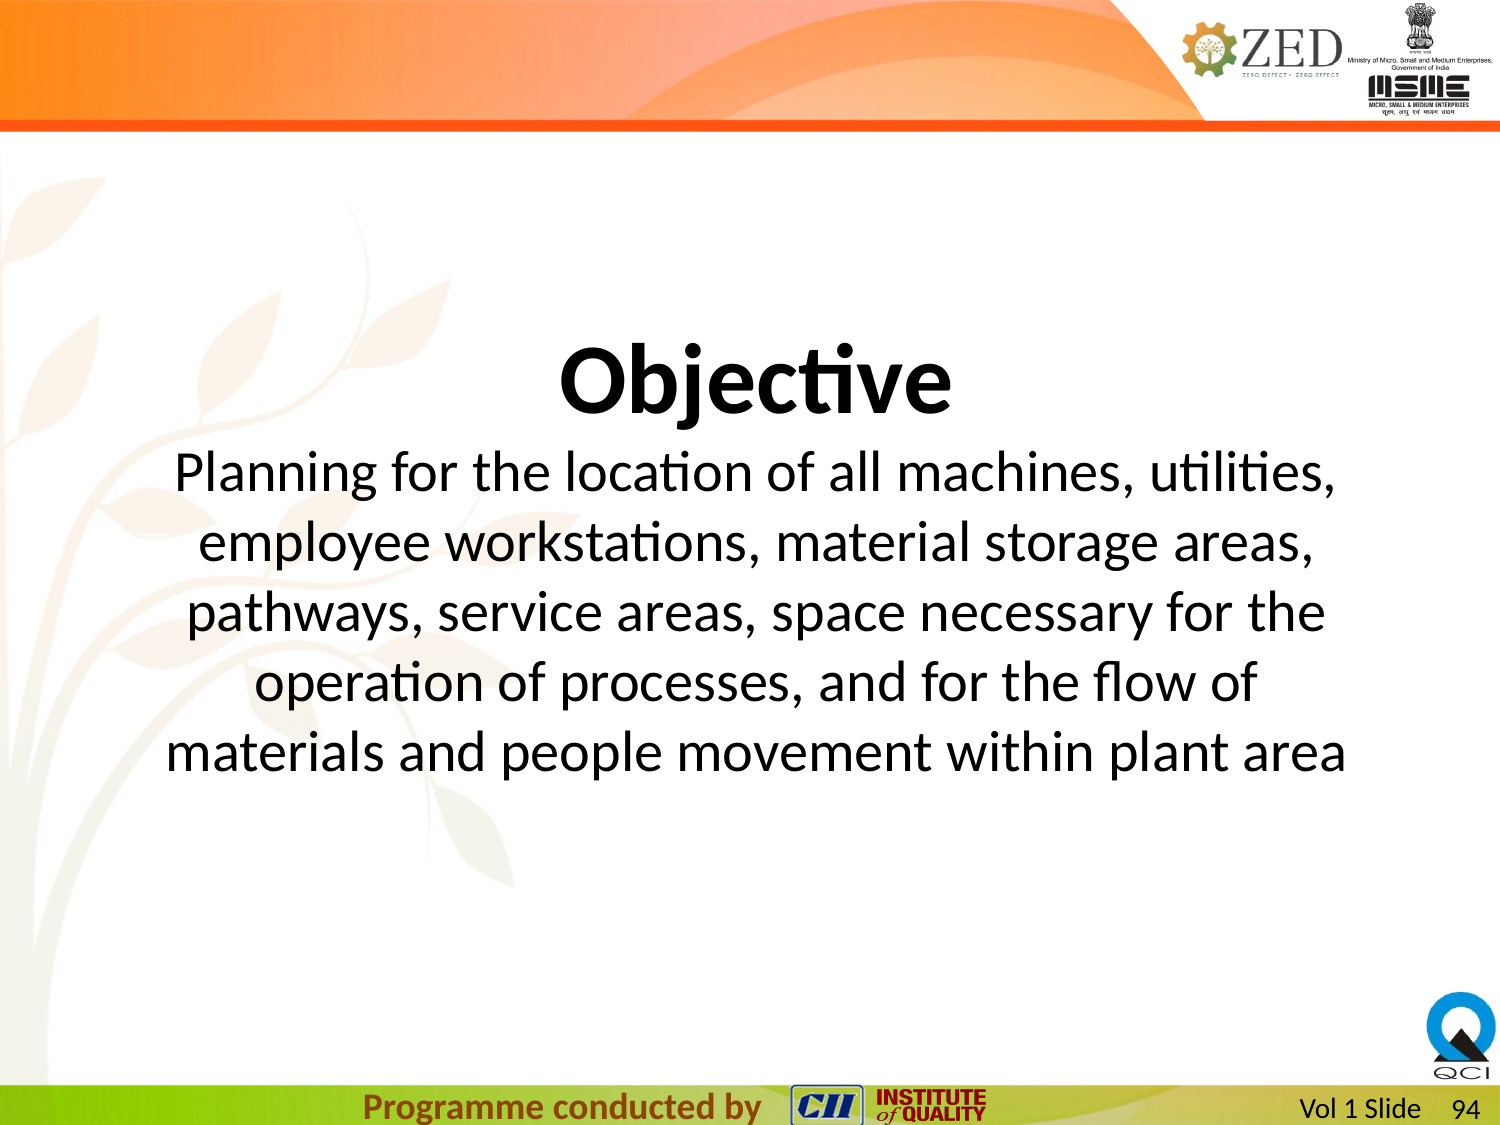

Objective
Planning for the location of all machines, utilities, employee workstations, material storage areas, pathways, service areas, space necessary for the operation of processes, and for the flow of materials and people movement within plant area